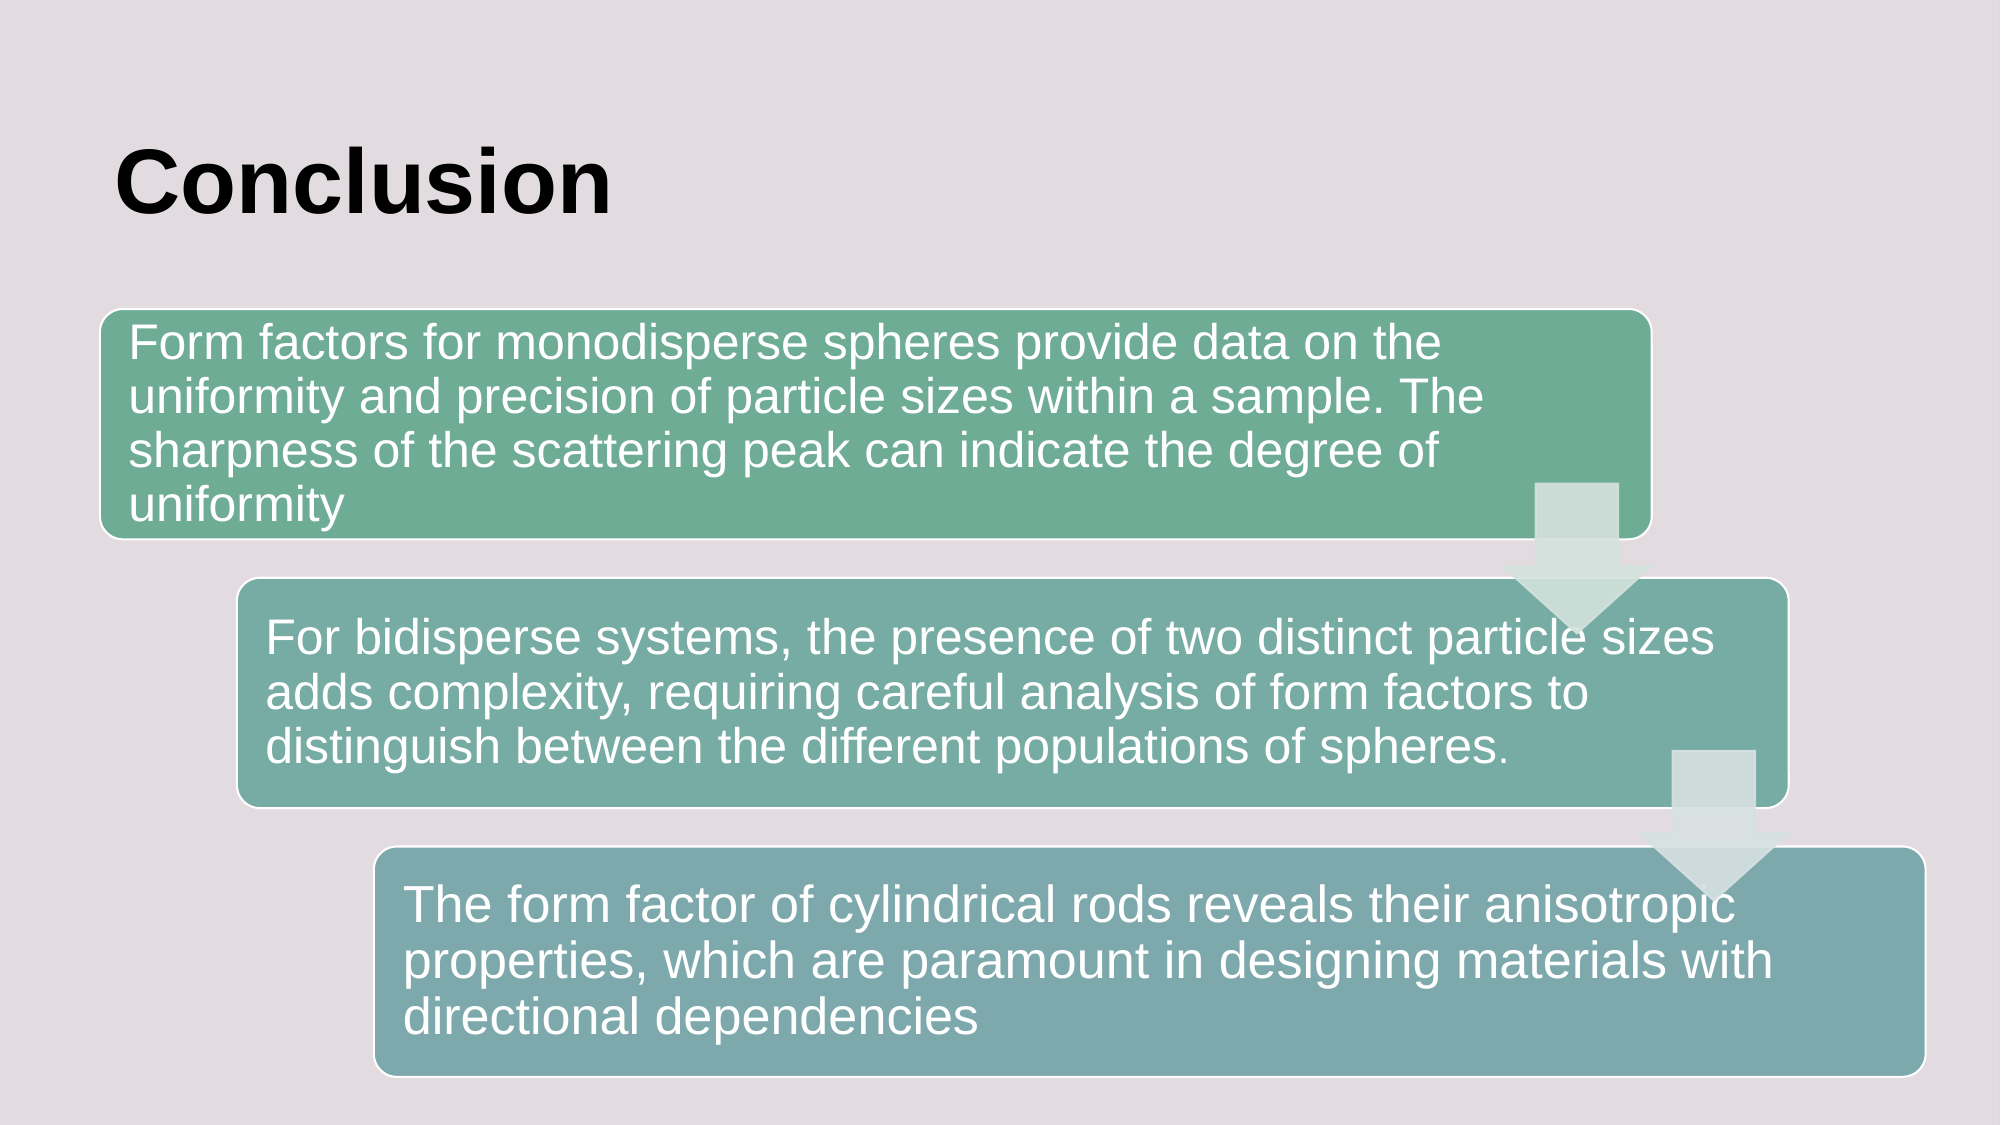

# Conclusion
Form factors for monodisperse spheres provide data on the uniformity and precision of particle sizes within a sample. The sharpness of the scattering peak can indicate the degree of uniformity
For bidisperse systems, the presence of two distinct particle sizes adds complexity, requiring careful analysis of form factors to distinguish between the different populations of spheres.
The form factor of cylindrical rods reveals their anisotropic properties, which are paramount in designing materials with directional dependencies